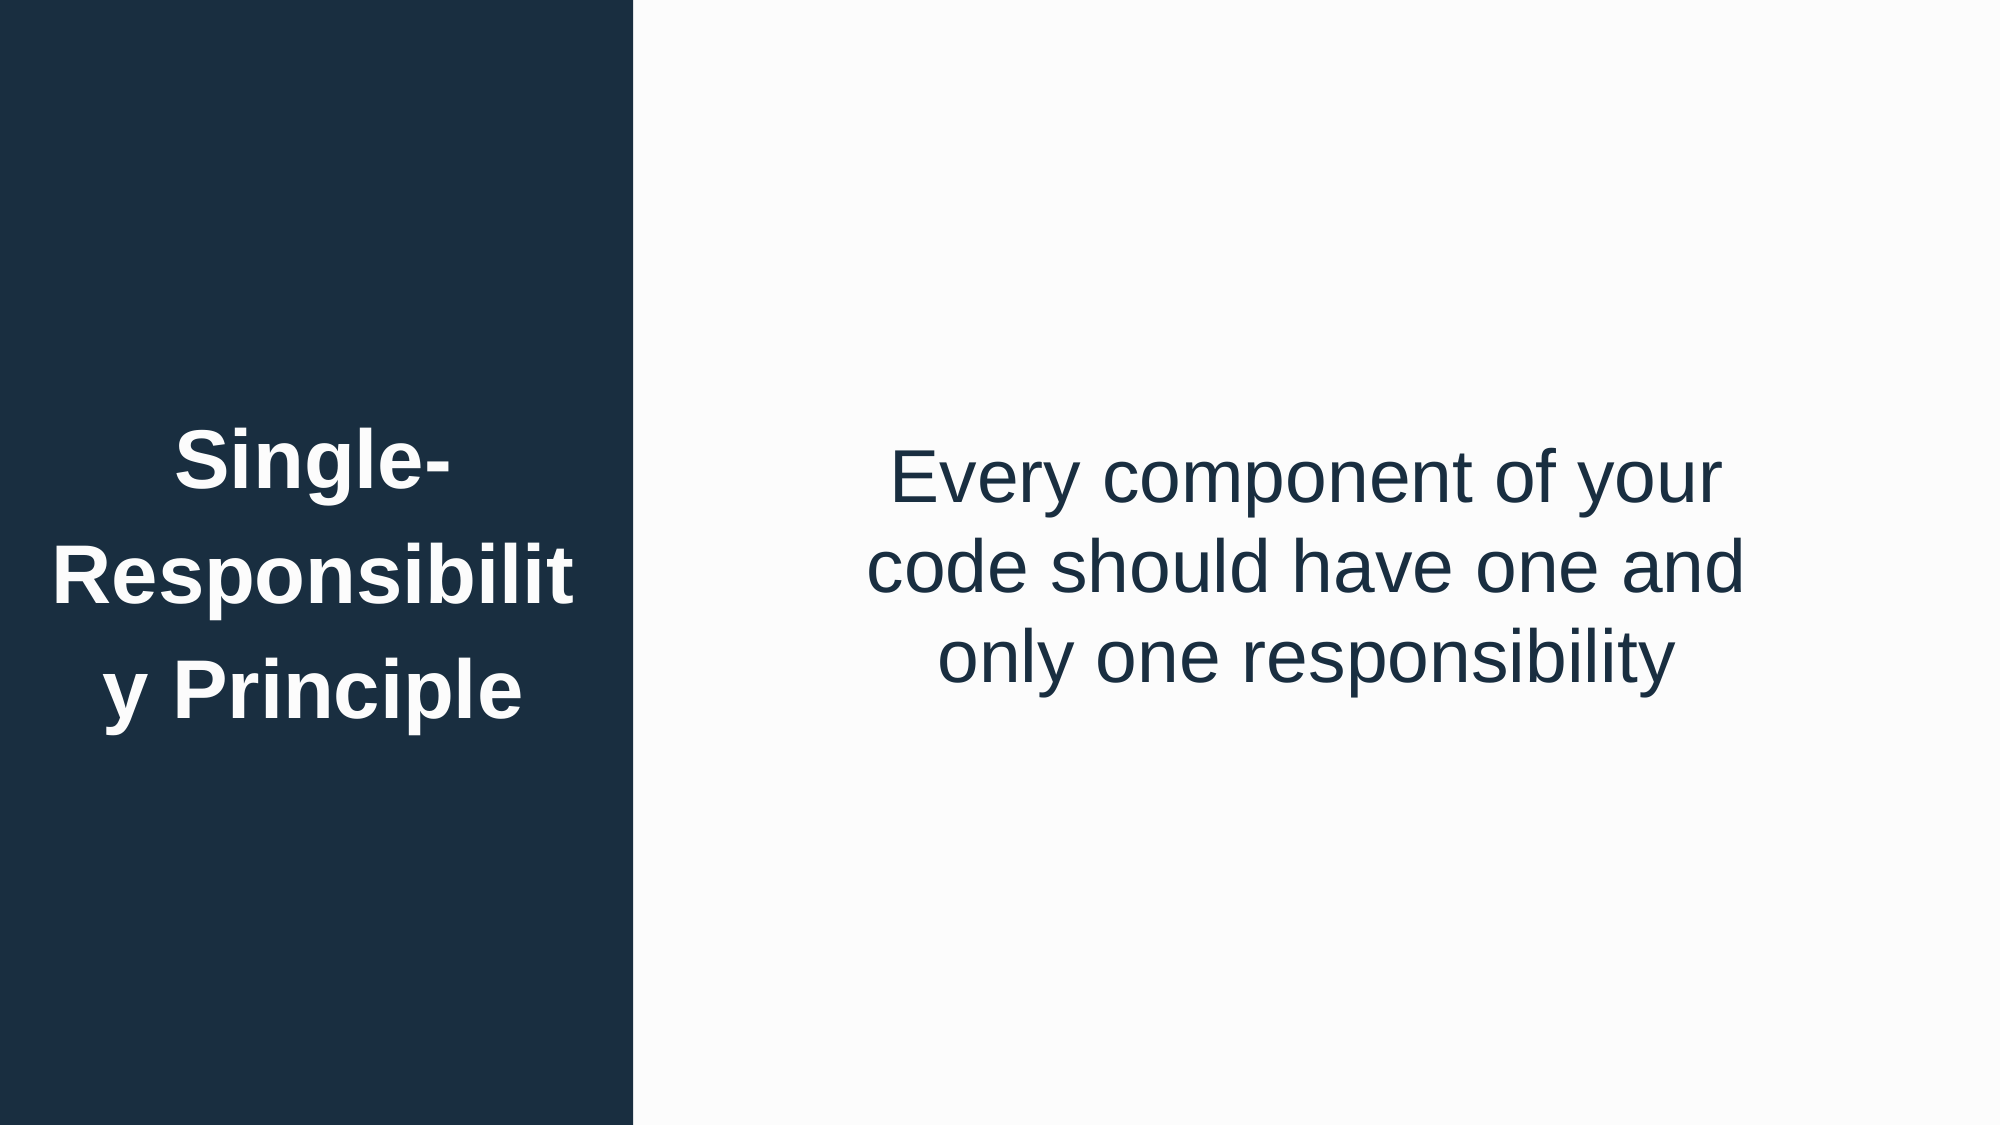

Every component of your code should have one and only one responsibility
# Single-Responsibility Principle